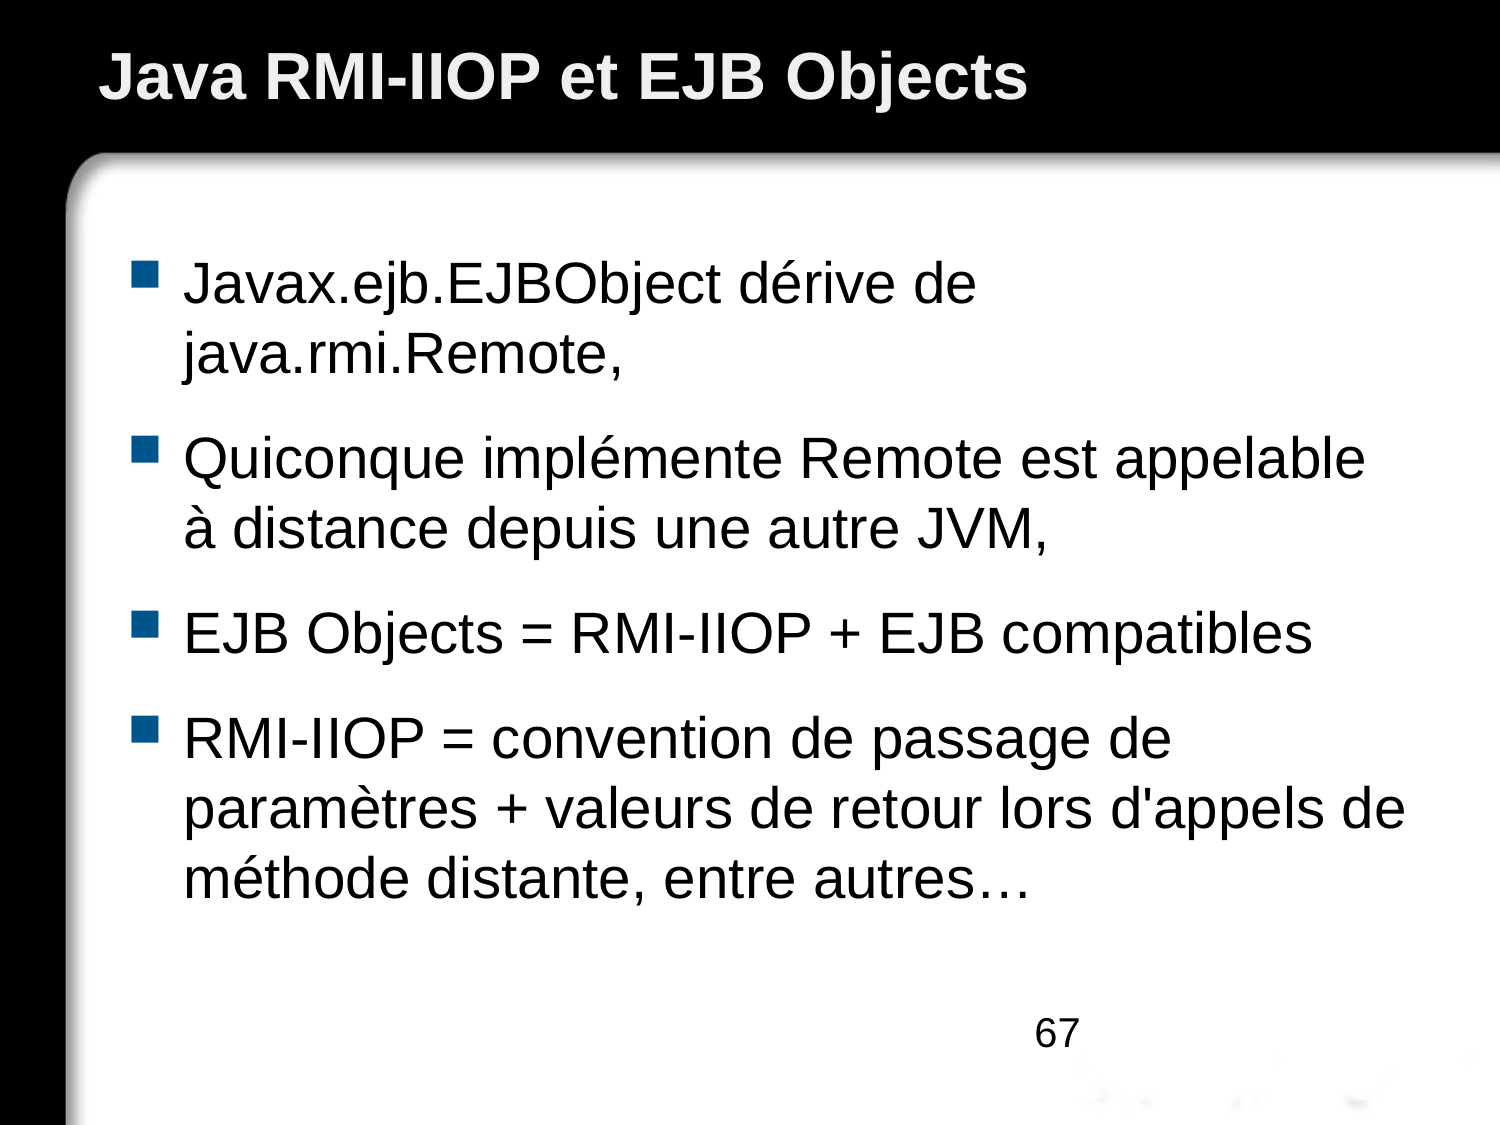

# Java RMI-IIOP et EJB Objects
Javax.ejb.EJBObject dérive de java.rmi.Remote,
Quiconque implémente Remote est appelable à distance depuis une autre JVM,
EJB Objects = RMI-IIOP + EJB compatibles
RMI-IIOP = convention de passage de paramètres + valeurs de retour lors d'appels de méthode distante, entre autres…